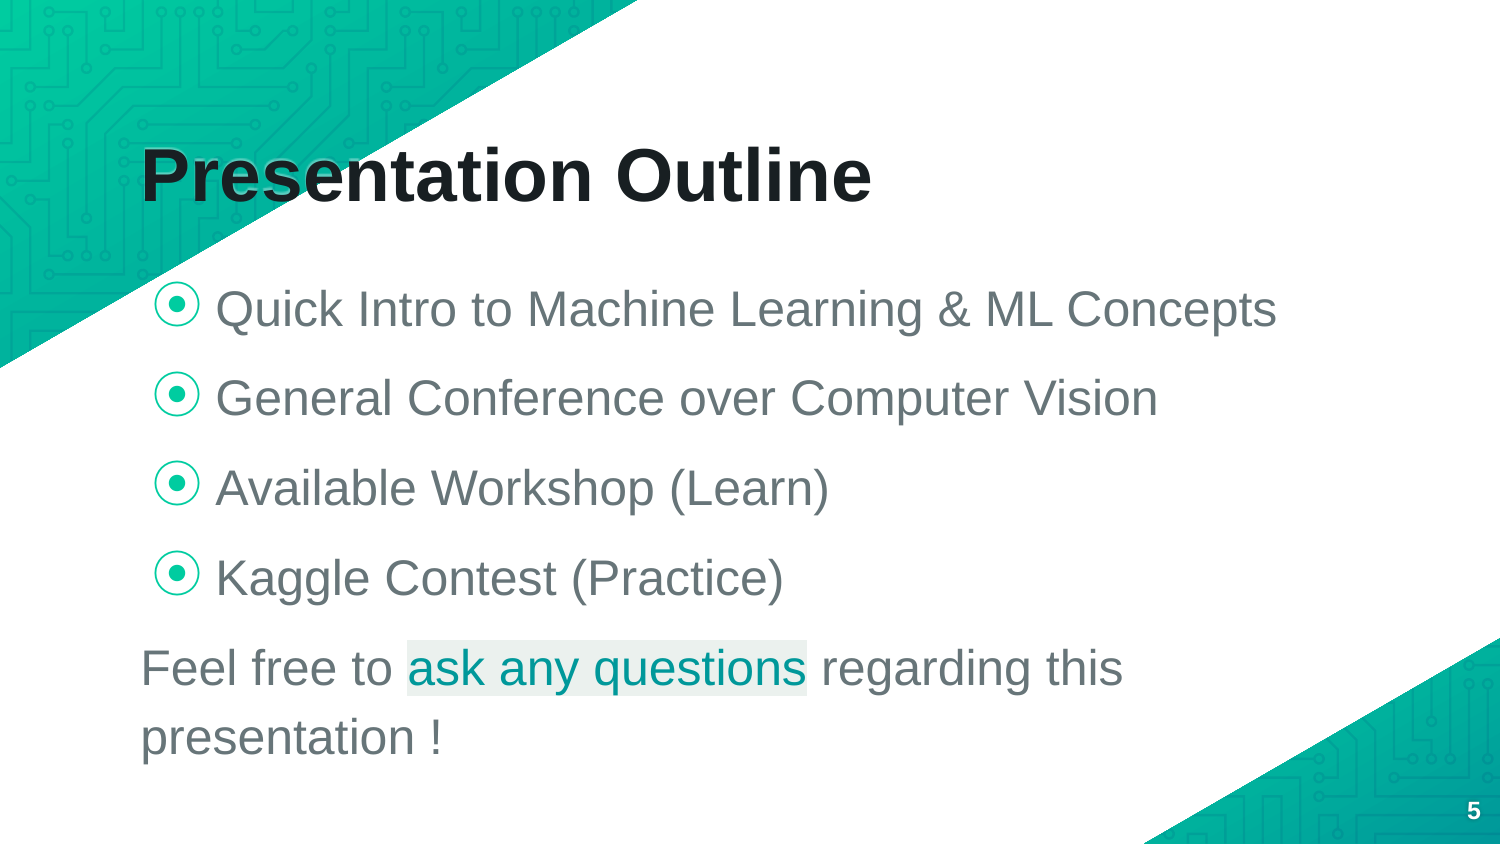

# Presentation Outline
Quick Intro to Machine Learning & ML Concepts
General Conference over Computer Vision
Available Workshop (Learn)
Kaggle Contest (Practice)
Feel free to ask any questions regarding this presentation !
5